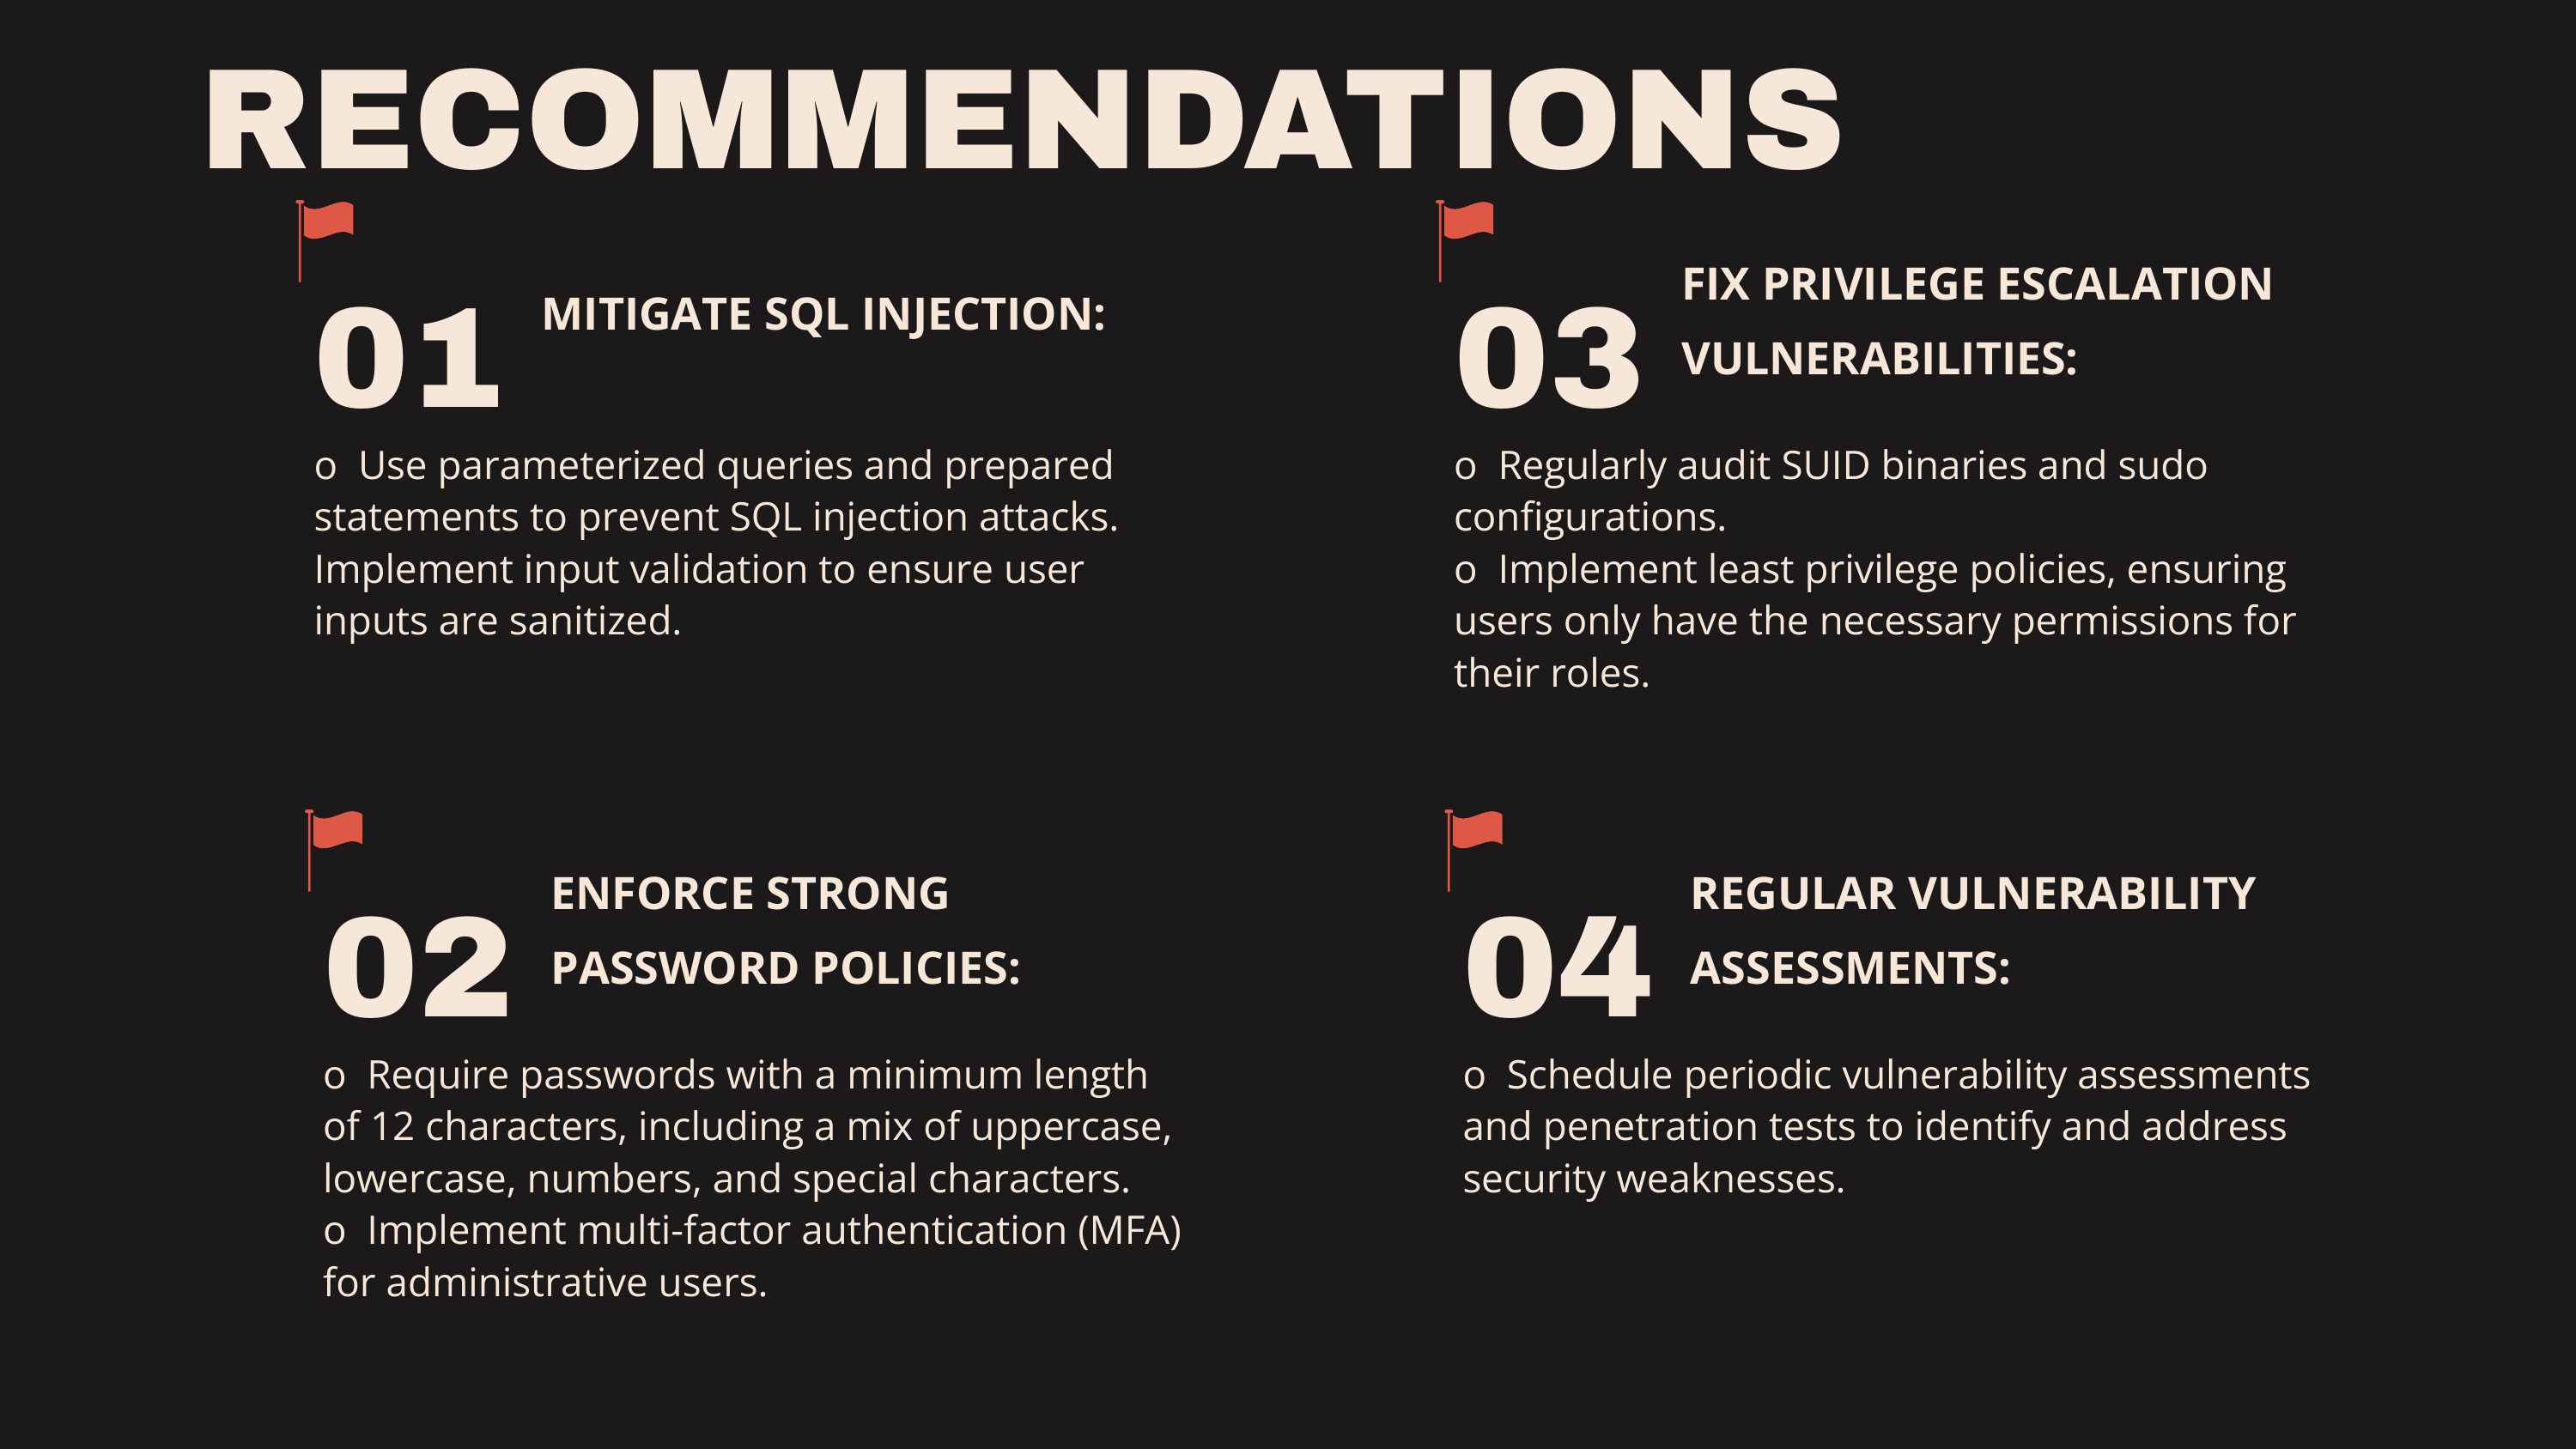

RECOMMENDATIONS

FIX PRIVILEGE ESCALATION VULNERABILITIES:

03
01
MITIGATE SQL INJECTION:

o  Use parameterized queries and prepared statements to prevent SQL injection attacks.
Implement input validation to ensure user inputs are sanitized.
o  Regularly audit SUID binaries and sudo configurations.
o  Implement least privilege policies, ensuring users only have the necessary permissions for their roles.

ENFORCE STRONG PASSWORD POLICIES:

02
REGULAR VULNERABILITY ASSESSMENTS:

04
o  Require passwords with a minimum length of 12 characters, including a mix of uppercase, lowercase, numbers, and special characters.
o  Implement multi-factor authentication (MFA) for administrative users.

o  Schedule periodic vulnerability assessments and penetration tests to identify and address security weaknesses.